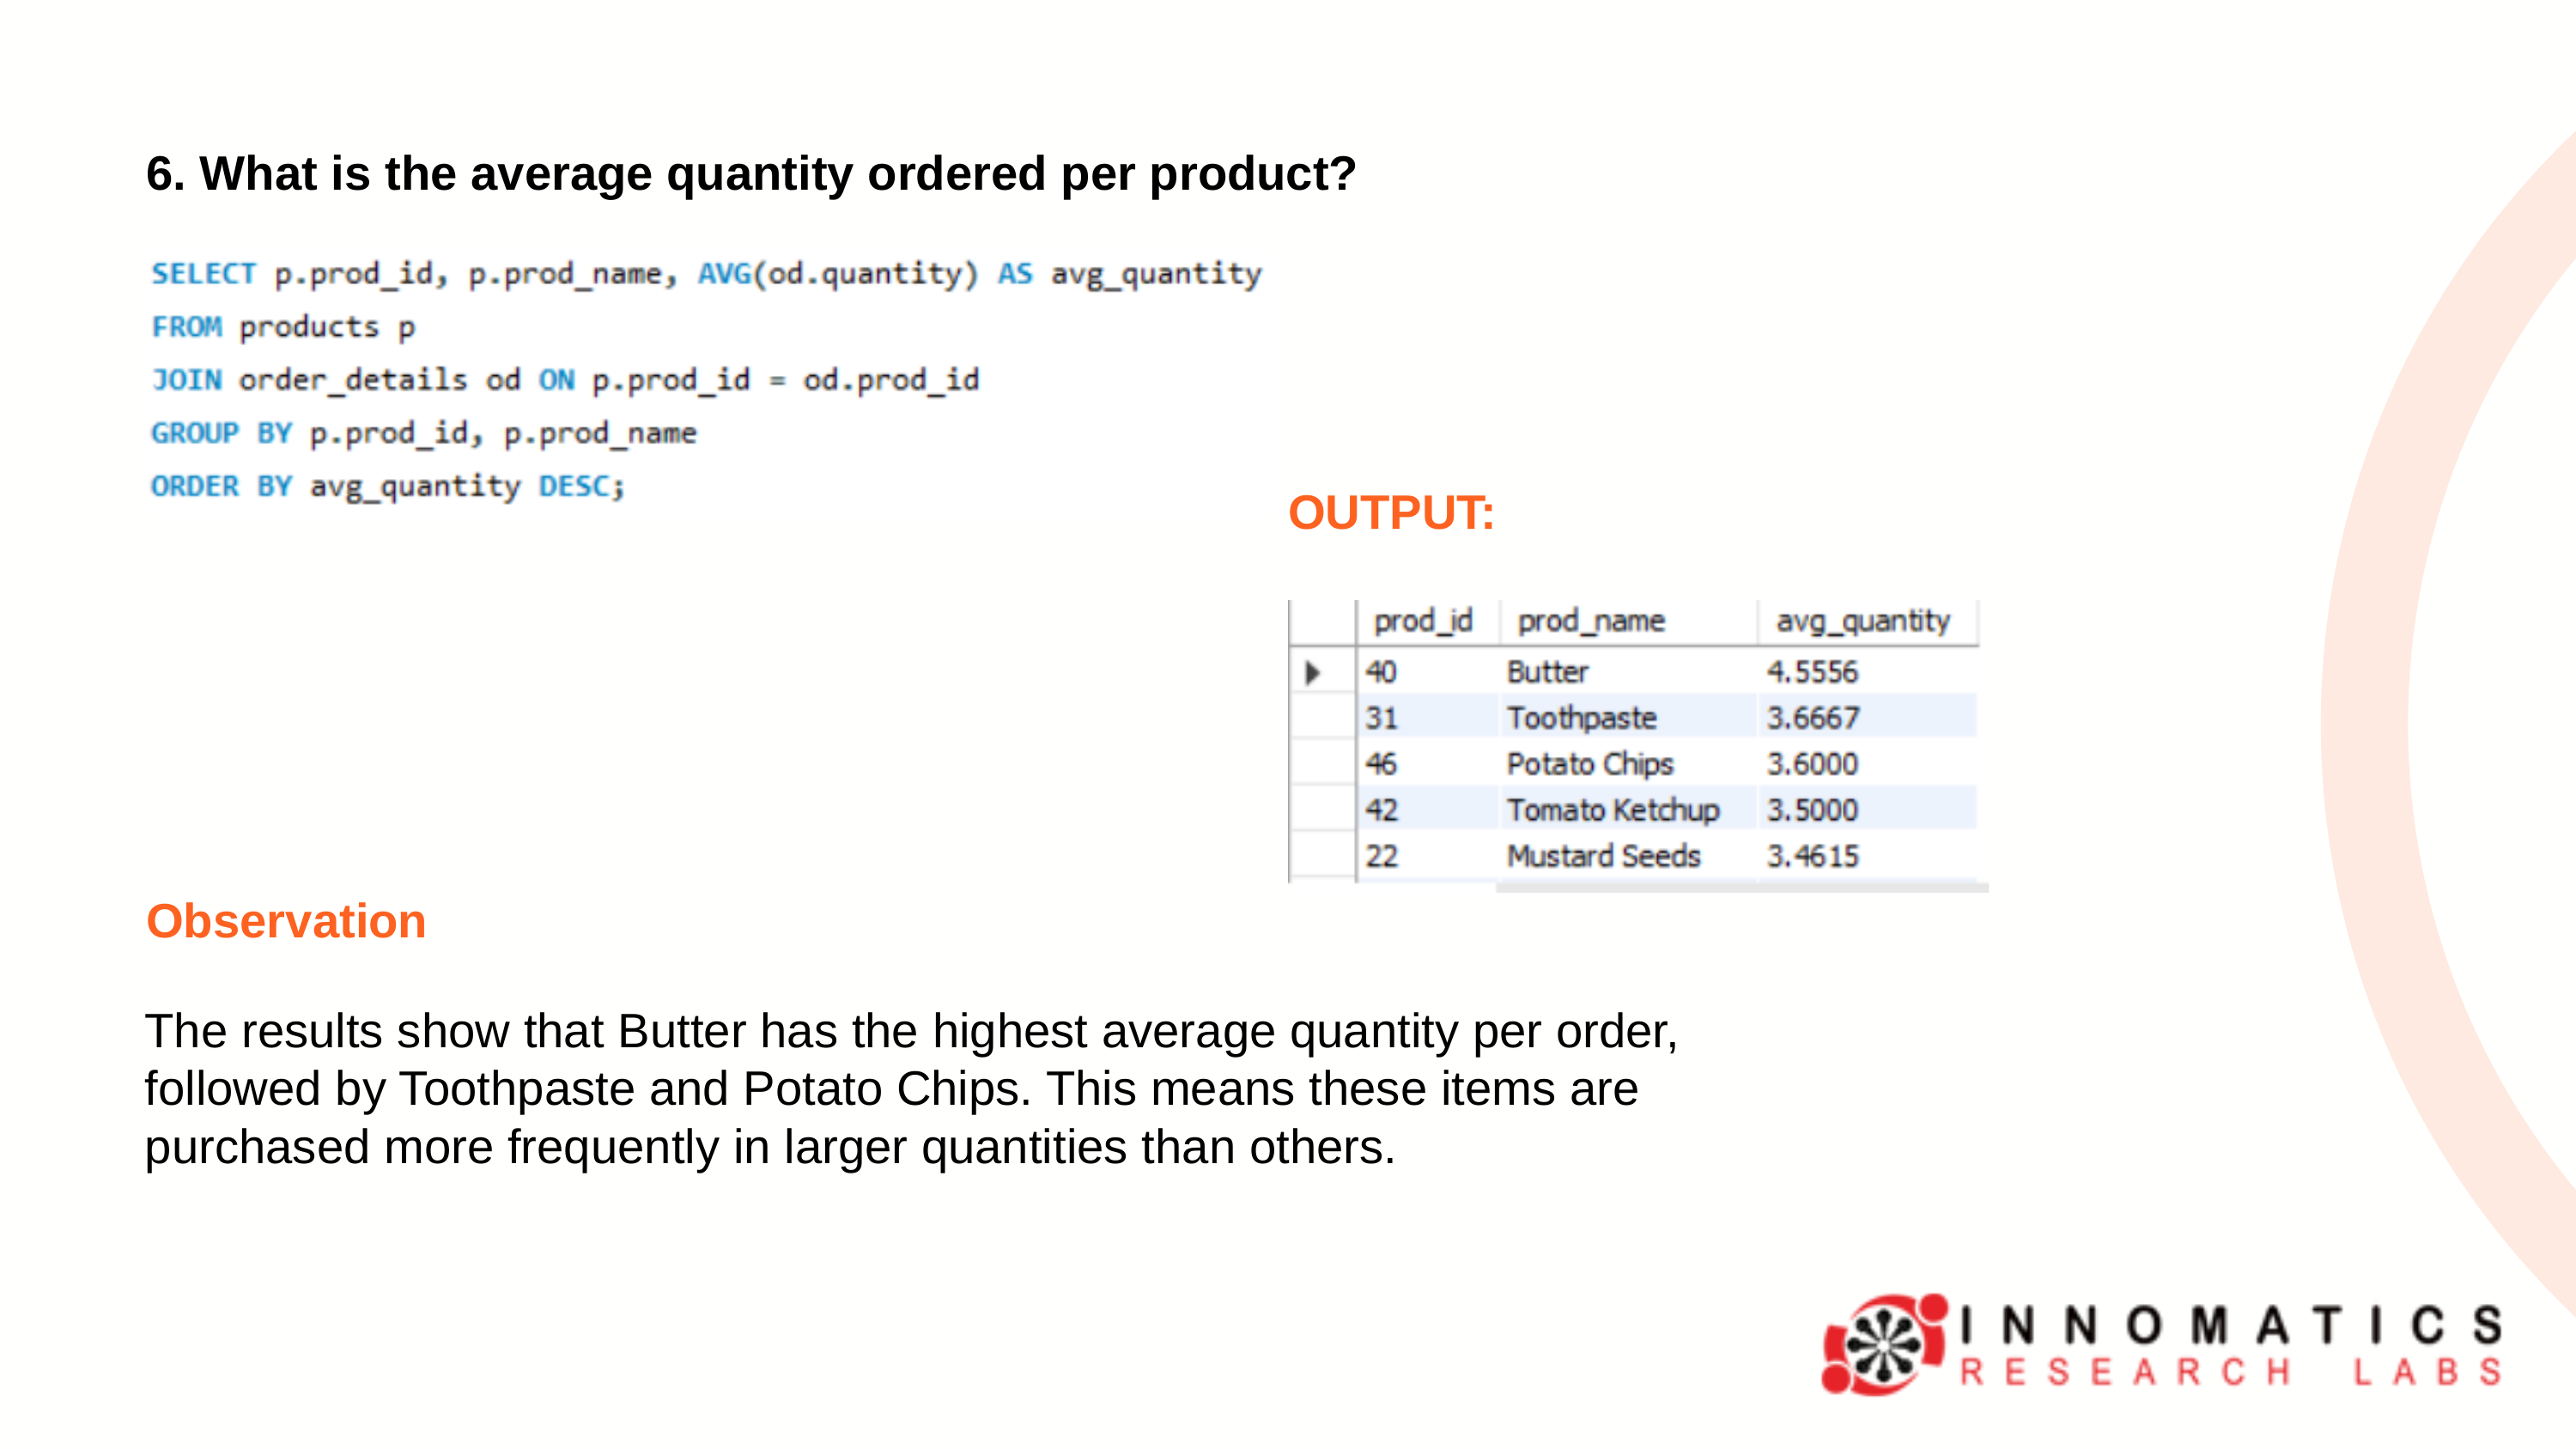

6. What is the average quantity ordered per product?

OUTPUT:

Observation
The results show that Butter has the highest average quantity per order, followed by Toothpaste and Potato Chips. This means these items are purchased more frequently in larger quantities than others.